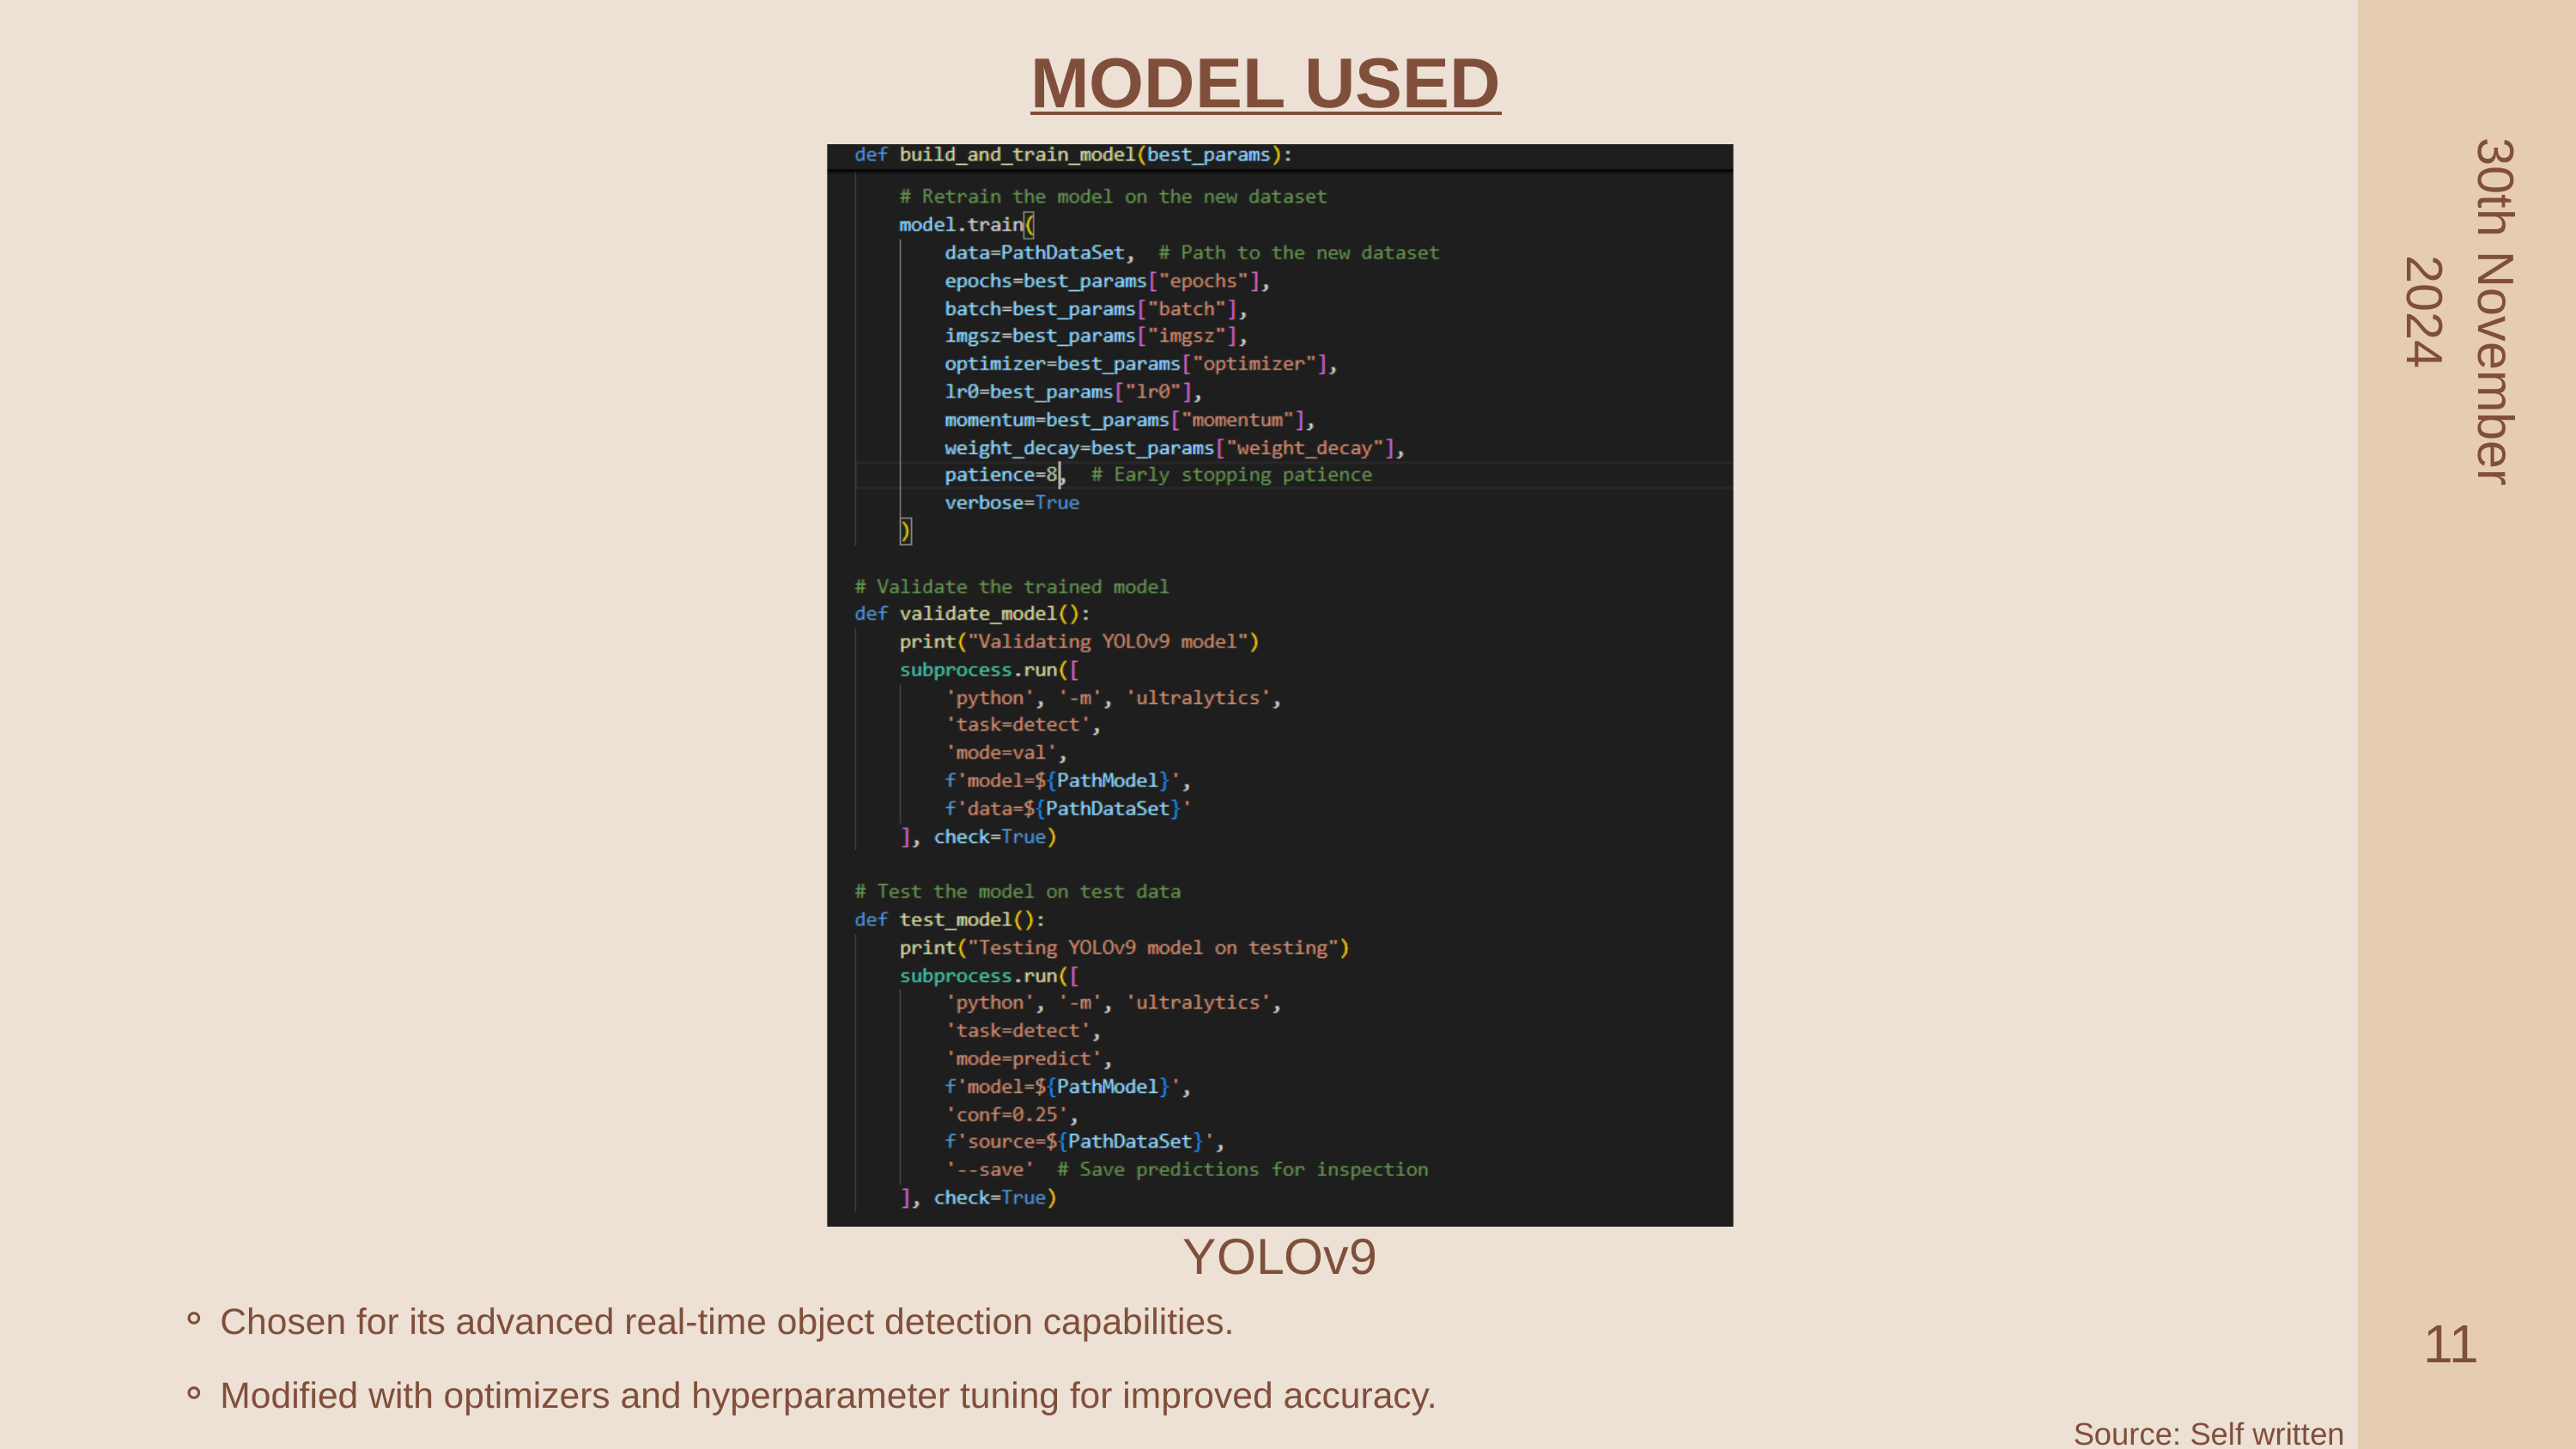

MODEL USED

30th November
2024

YOLOv9

Chosen for its advanced real-time object detection capabilities.
Modified with optimizers and hyperparameter tuning for improved accuracy.

11
2
Source: Self written